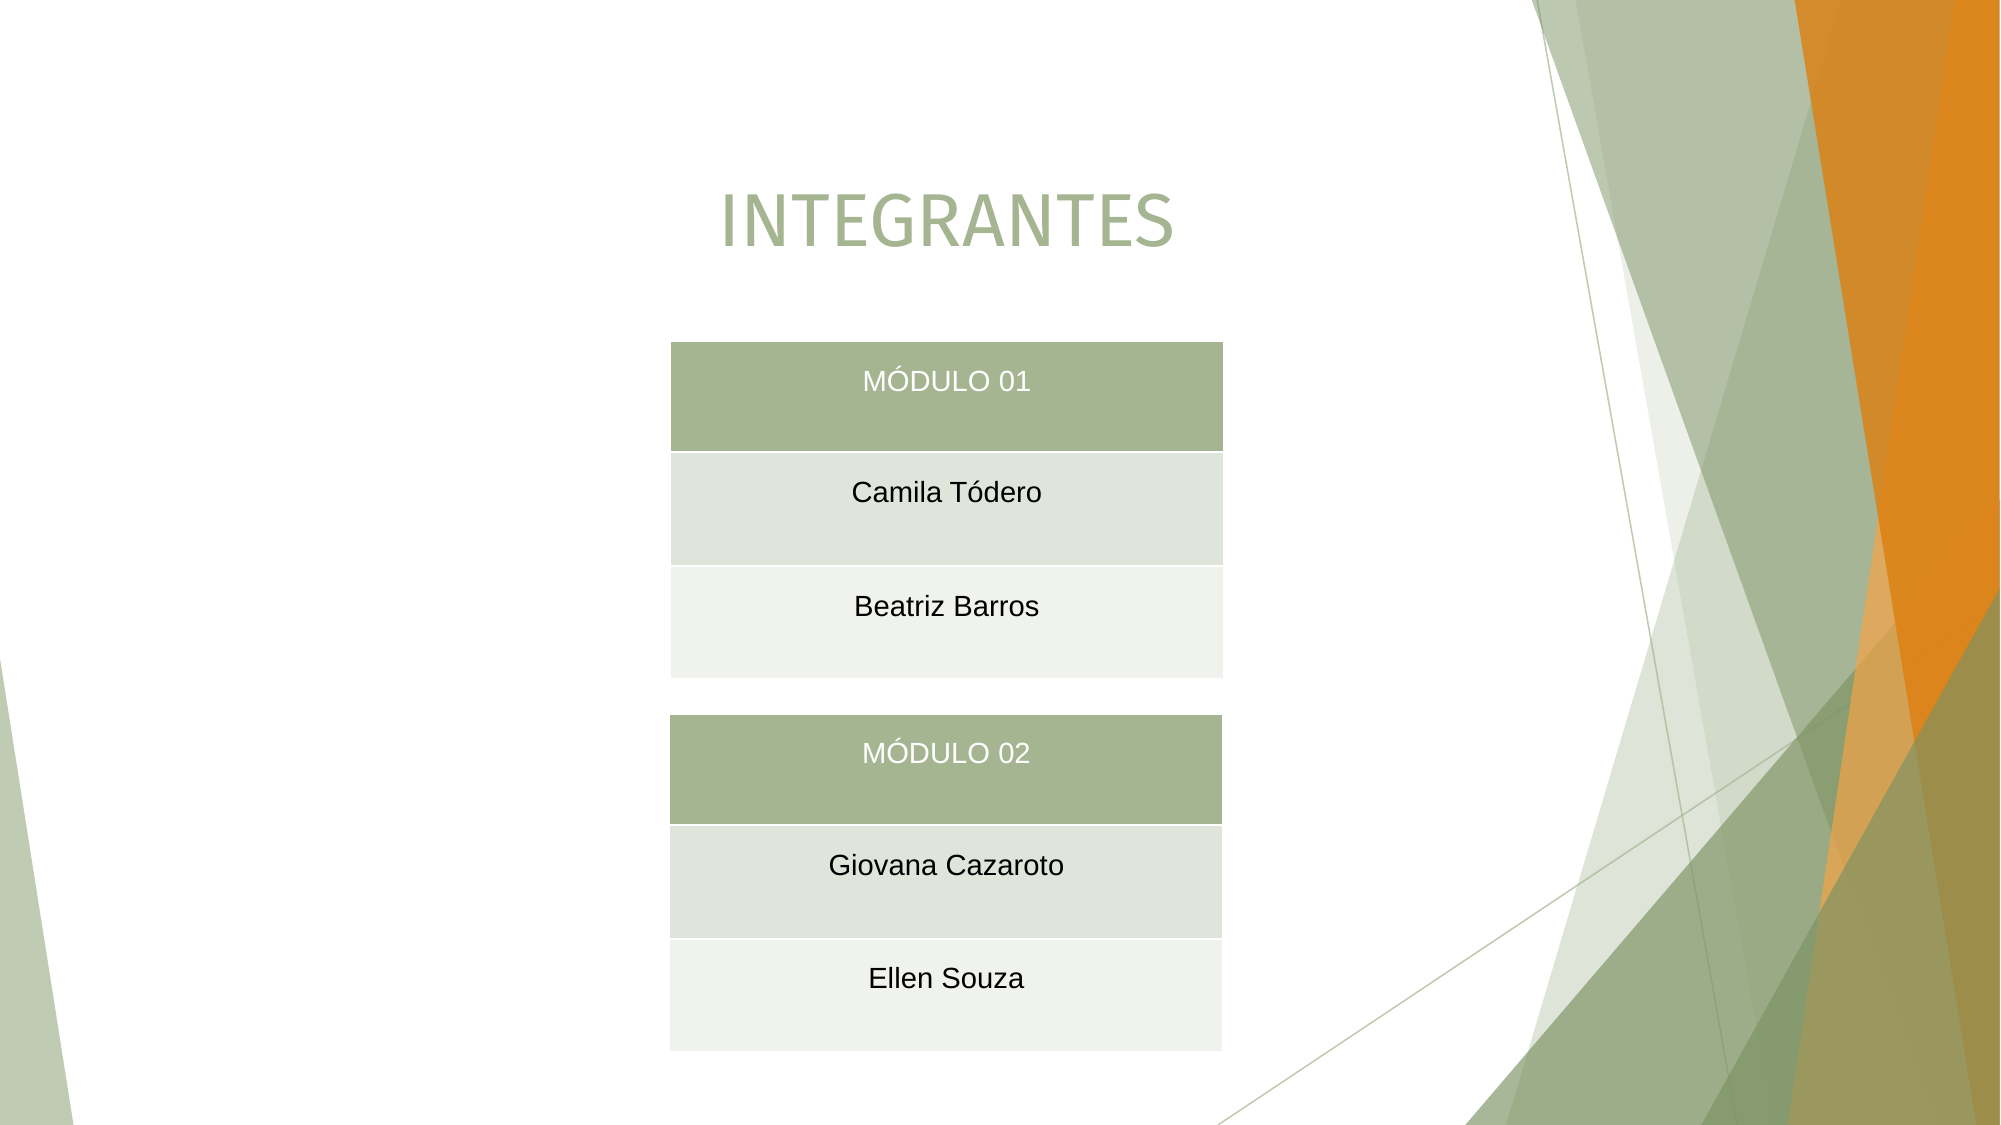

# INTEGRANTES
| MÓDULO 01 |
| --- |
| Camila Tódero |
| Beatriz Barros |
| MÓDULO 02 |
| --- |
| Giovana Cazaroto |
| Ellen Souza |